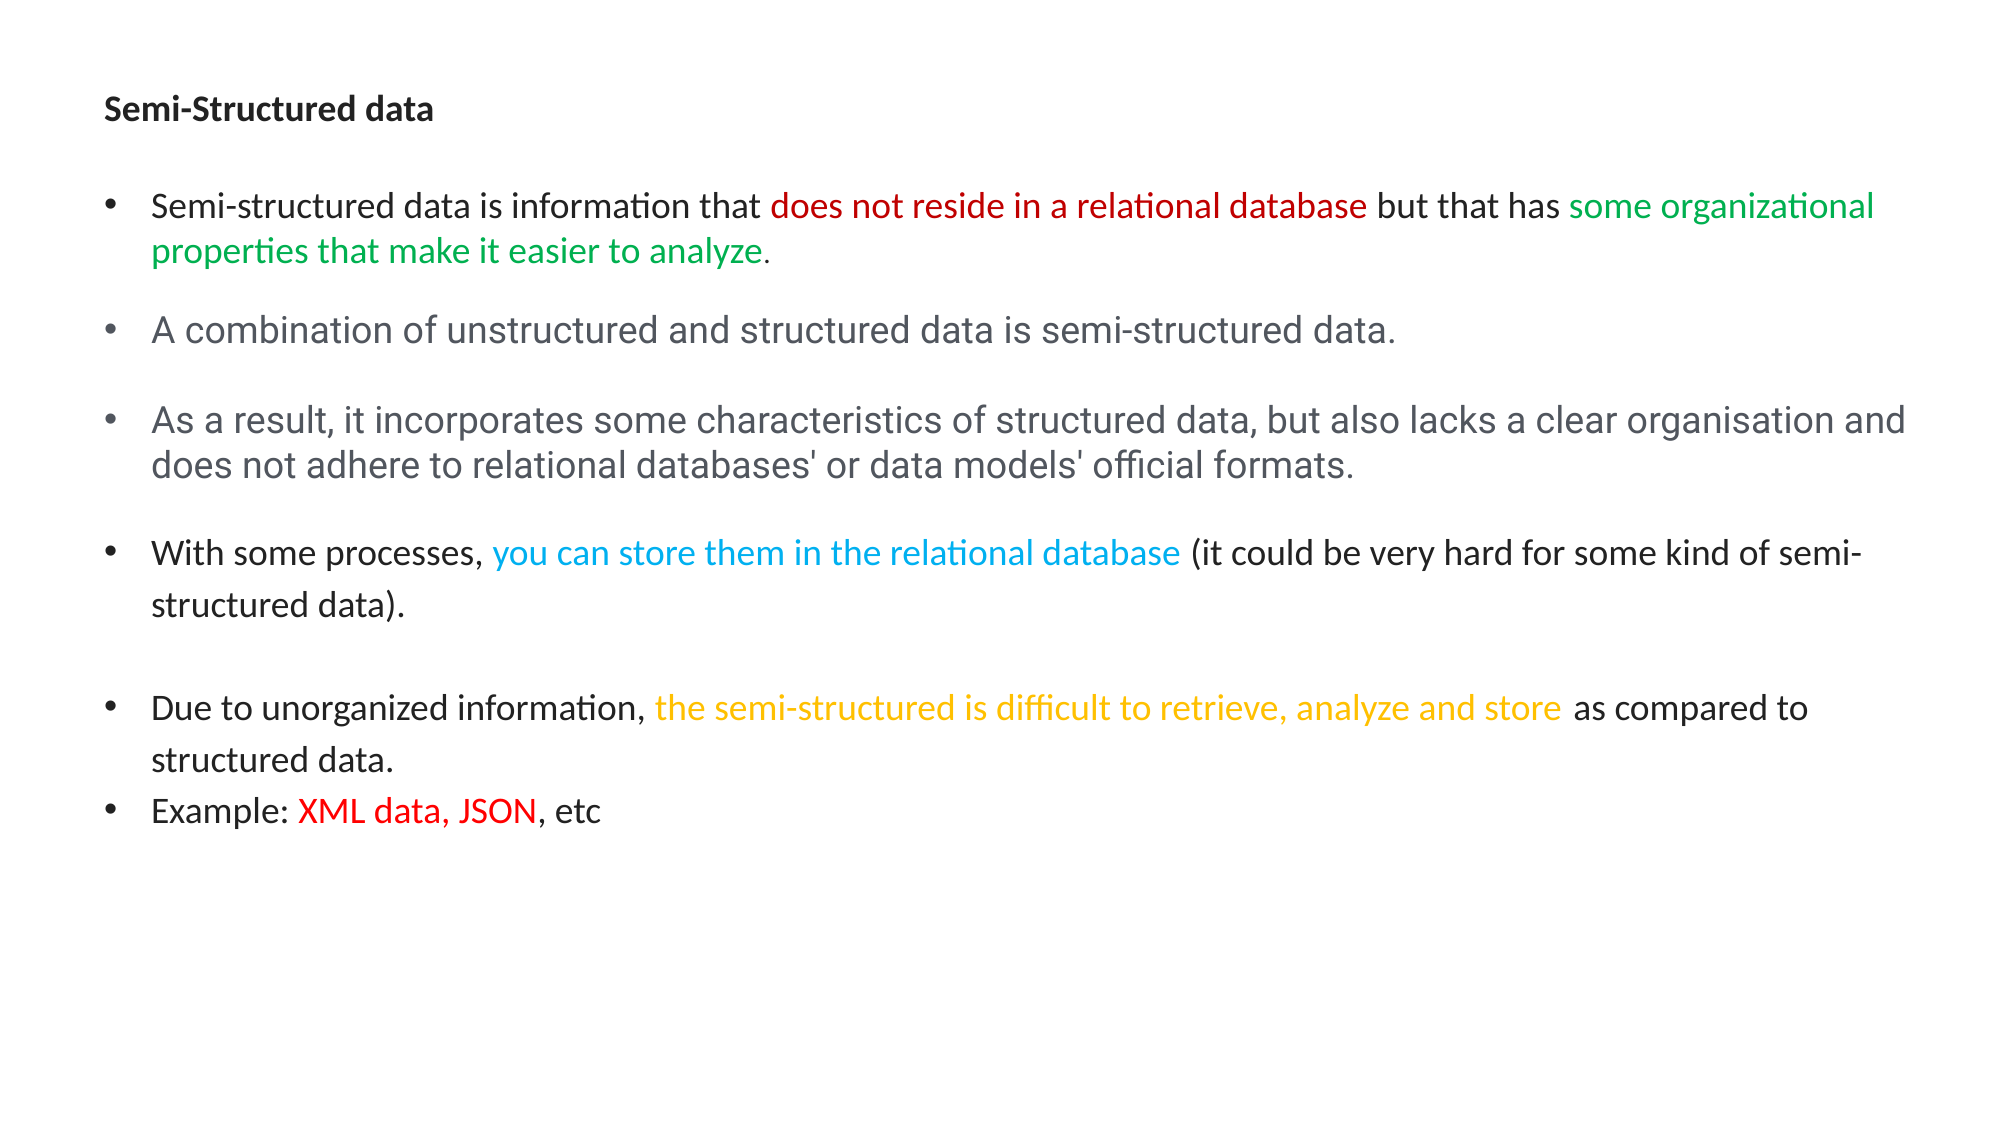

Semi-Structured data

Semi-structured data is information that does not reside in a relational database but that has some organizational properties that make it easier to analyze.

A combination of unstructured and structured data is semi-structured data.

As a result, it incorporates some characteristics of structured data, but also lacks a clear organisation and does not adhere to relational databases' or data models' official formats.

With some processes, you can store them in the relational database (it could be very hard for some kind of semi-structured data).

Due to unorganized information, the semi-structured is difficult to retrieve, analyze and store as compared to structured data.
Example: XML data, JSON, etc